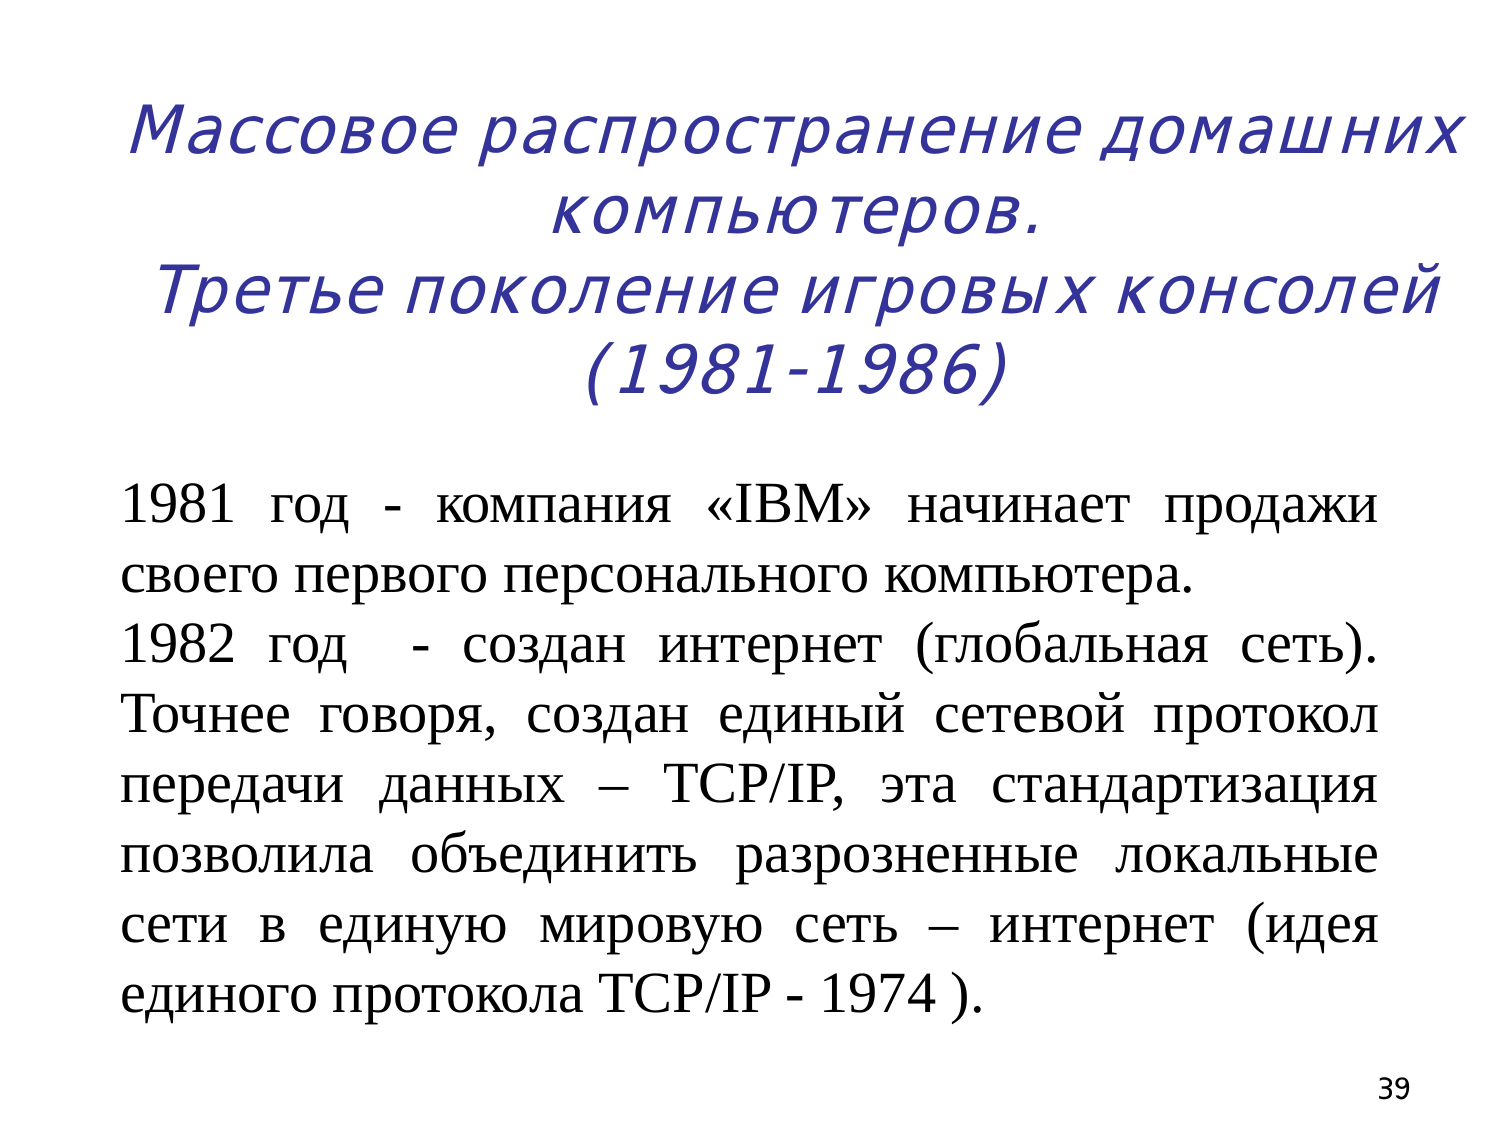

# Массовое распространение домашних компьютеров. Третье поколение игровых консолей (1981-1986)
1981 год - компания «IBM» начинает продажи своего первого персонального компьютера.
1982 год  - создан интернет (глобальная сеть). Точнее говоря, создан единый сетевой протокол передачи данных – TCP/IP, эта стандартизация позволила объединить разрозненные локальные сети в единую мировую сеть – интернет (идея единого протокола TCP/IP - 1974 ).
39